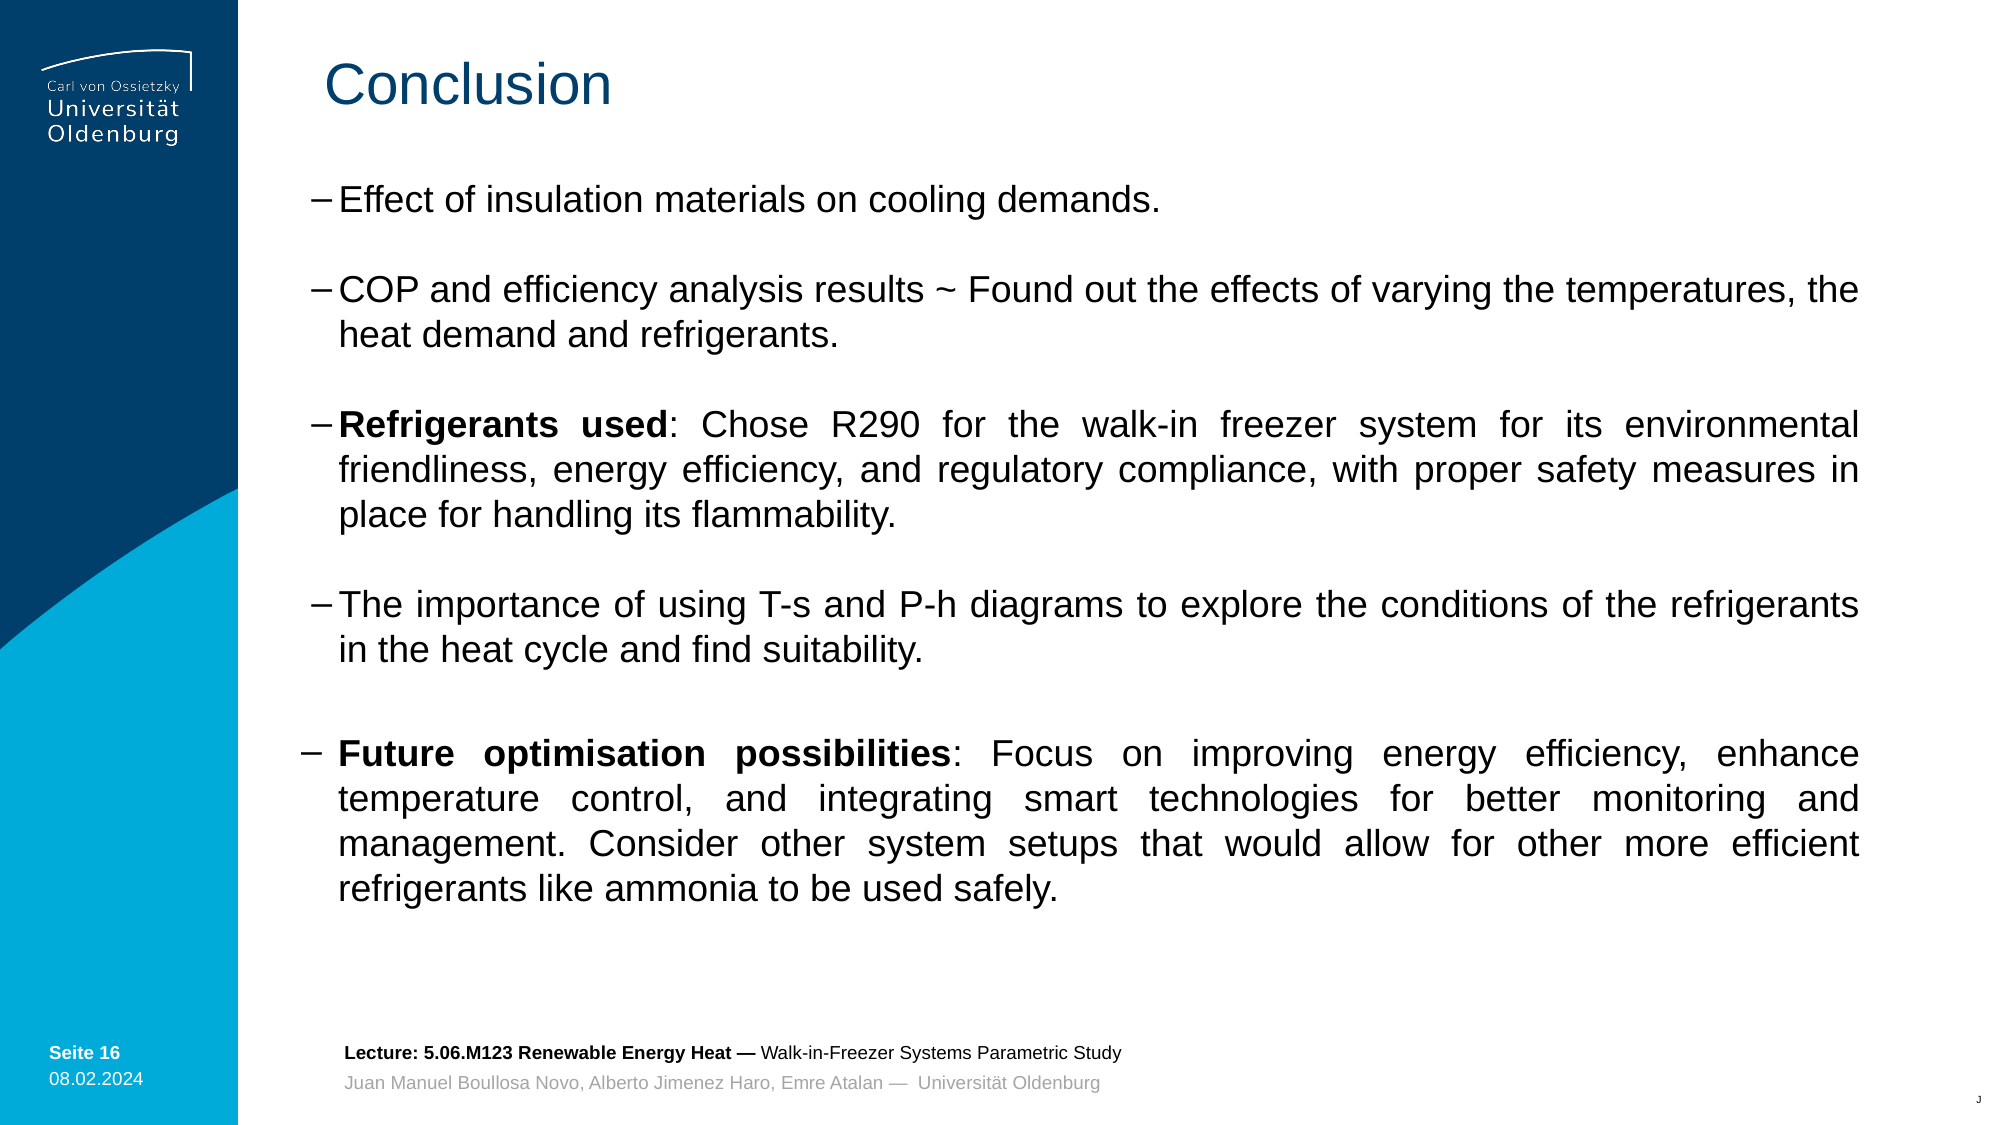

Conclusion
Effect of insulation materials on cooling demands.

COP and efficiency analysis results ~ Found out the effects of varying the temperatures, the heat demand and refrigerants.

Refrigerants used: Chose R290 for the walk-in freezer system for its environmental friendliness, energy efficiency, and regulatory compliance, with proper safety measures in place for handling its flammability.

The importance of using T-s and P-h diagrams to explore the conditions of the refrigerants in the heat cycle and find suitability.
Future optimisation possibilities: Focus on improving energy efficiency, enhance temperature control, and integrating smart technologies for better monitoring and management. Consider other system setups that would allow for other more efficient refrigerants like ammonia to be used safely.
J